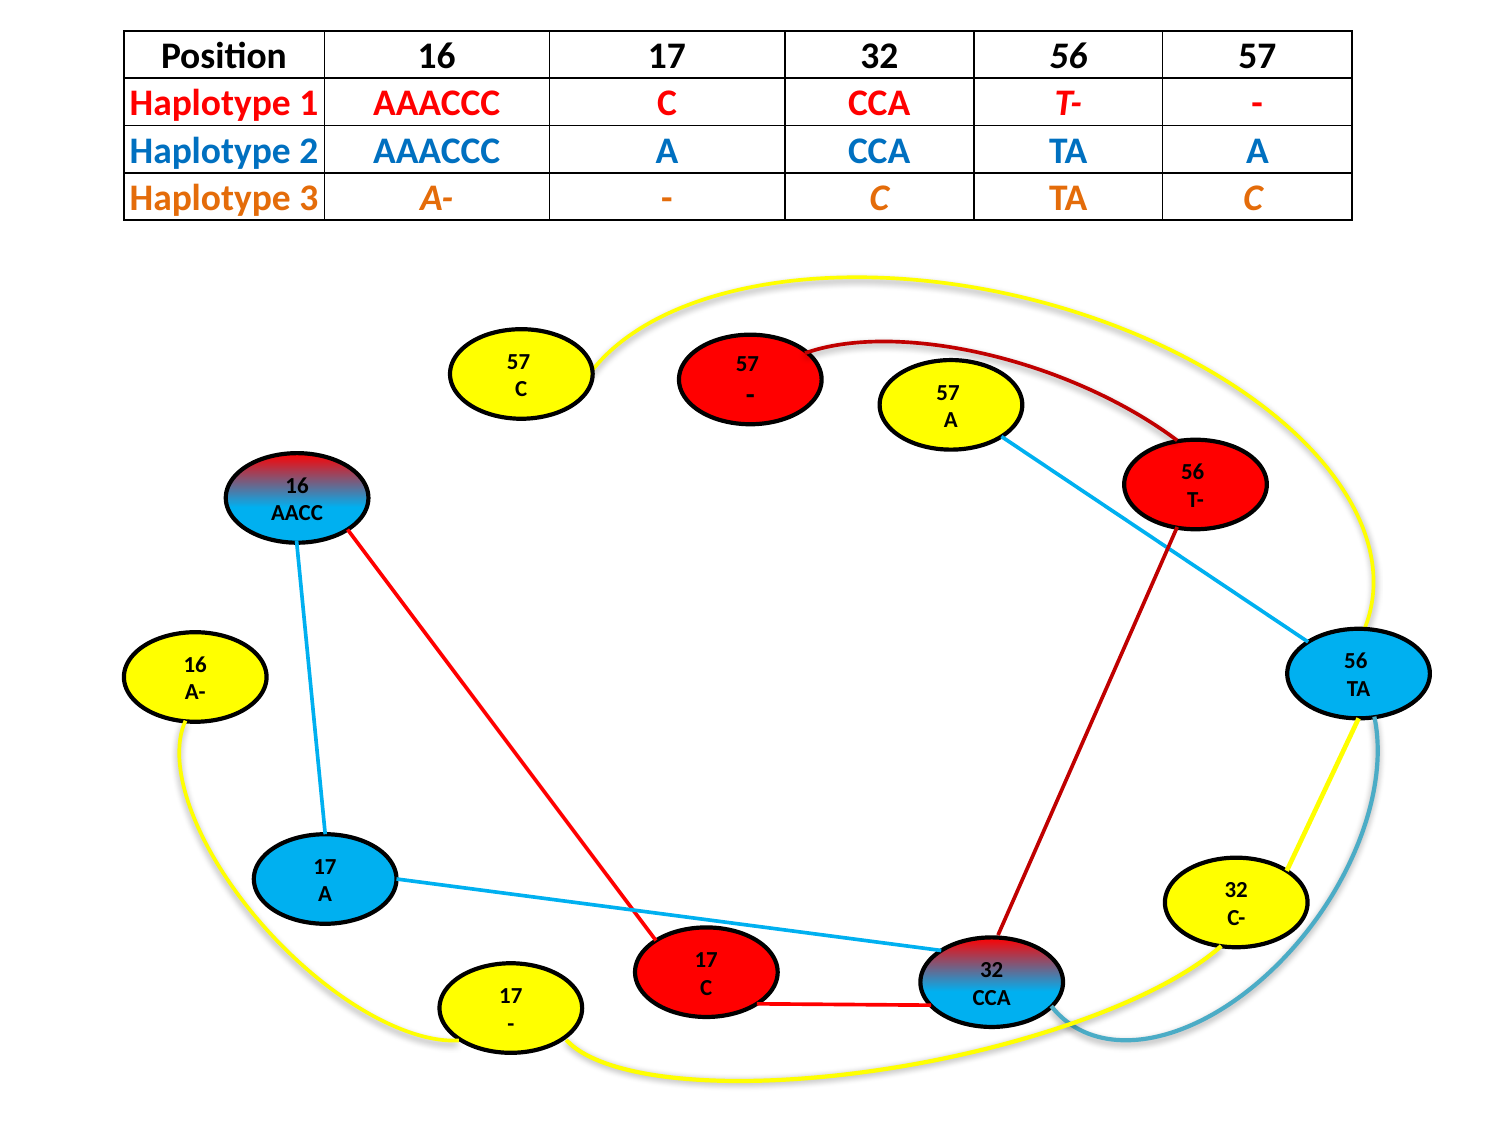

| Position | 16 | 17 | 32 | 56 | 57 |
| --- | --- | --- | --- | --- | --- |
| Haplotype 1 | AAACCC | C | CCA | T- | - |
| Haplotype 2 | AAACCC | A | CCA | TA | A |
| Haplotype 3 | A- | - | C | TA | C |

57
C
57
-
57
A
56
T-
16
AACC

56
TA
16
A-

17
A
32
C-
17
C
32
CCA
17
-